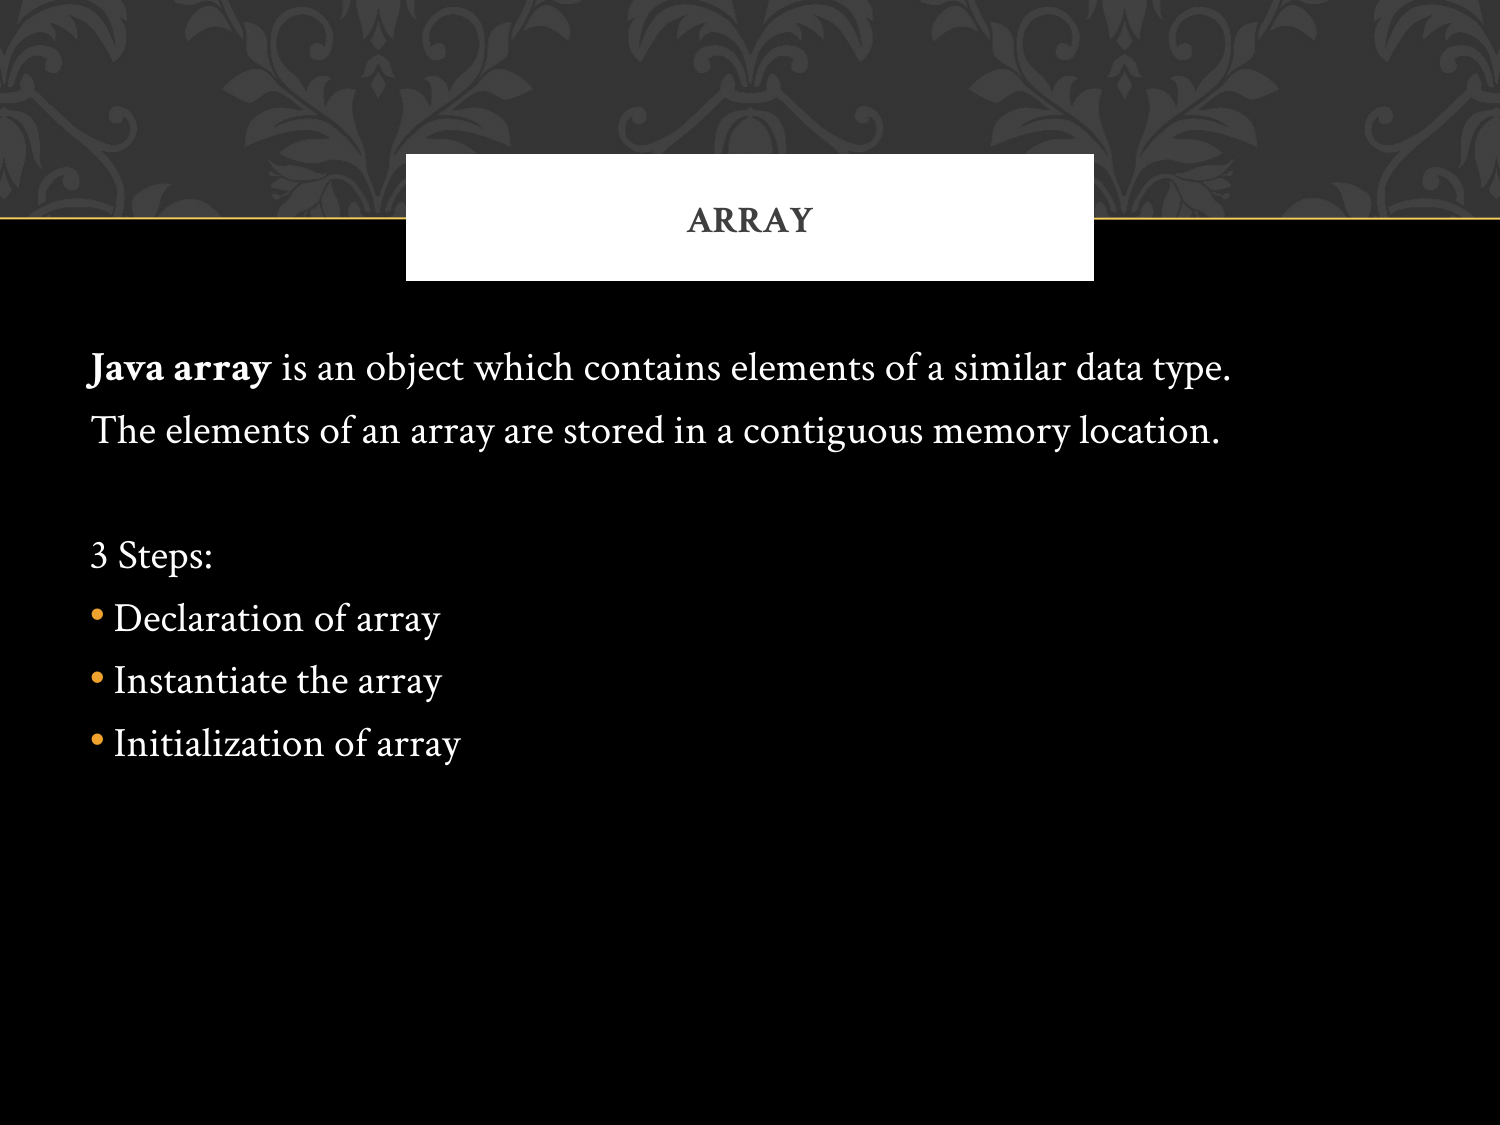

# ARRAY
Java array is an object which contains elements of a similar data type.
The elements of an array are stored in a contiguous memory location.

3 Steps:
 Declaration of array
 Instantiate the array
 Initialization of array